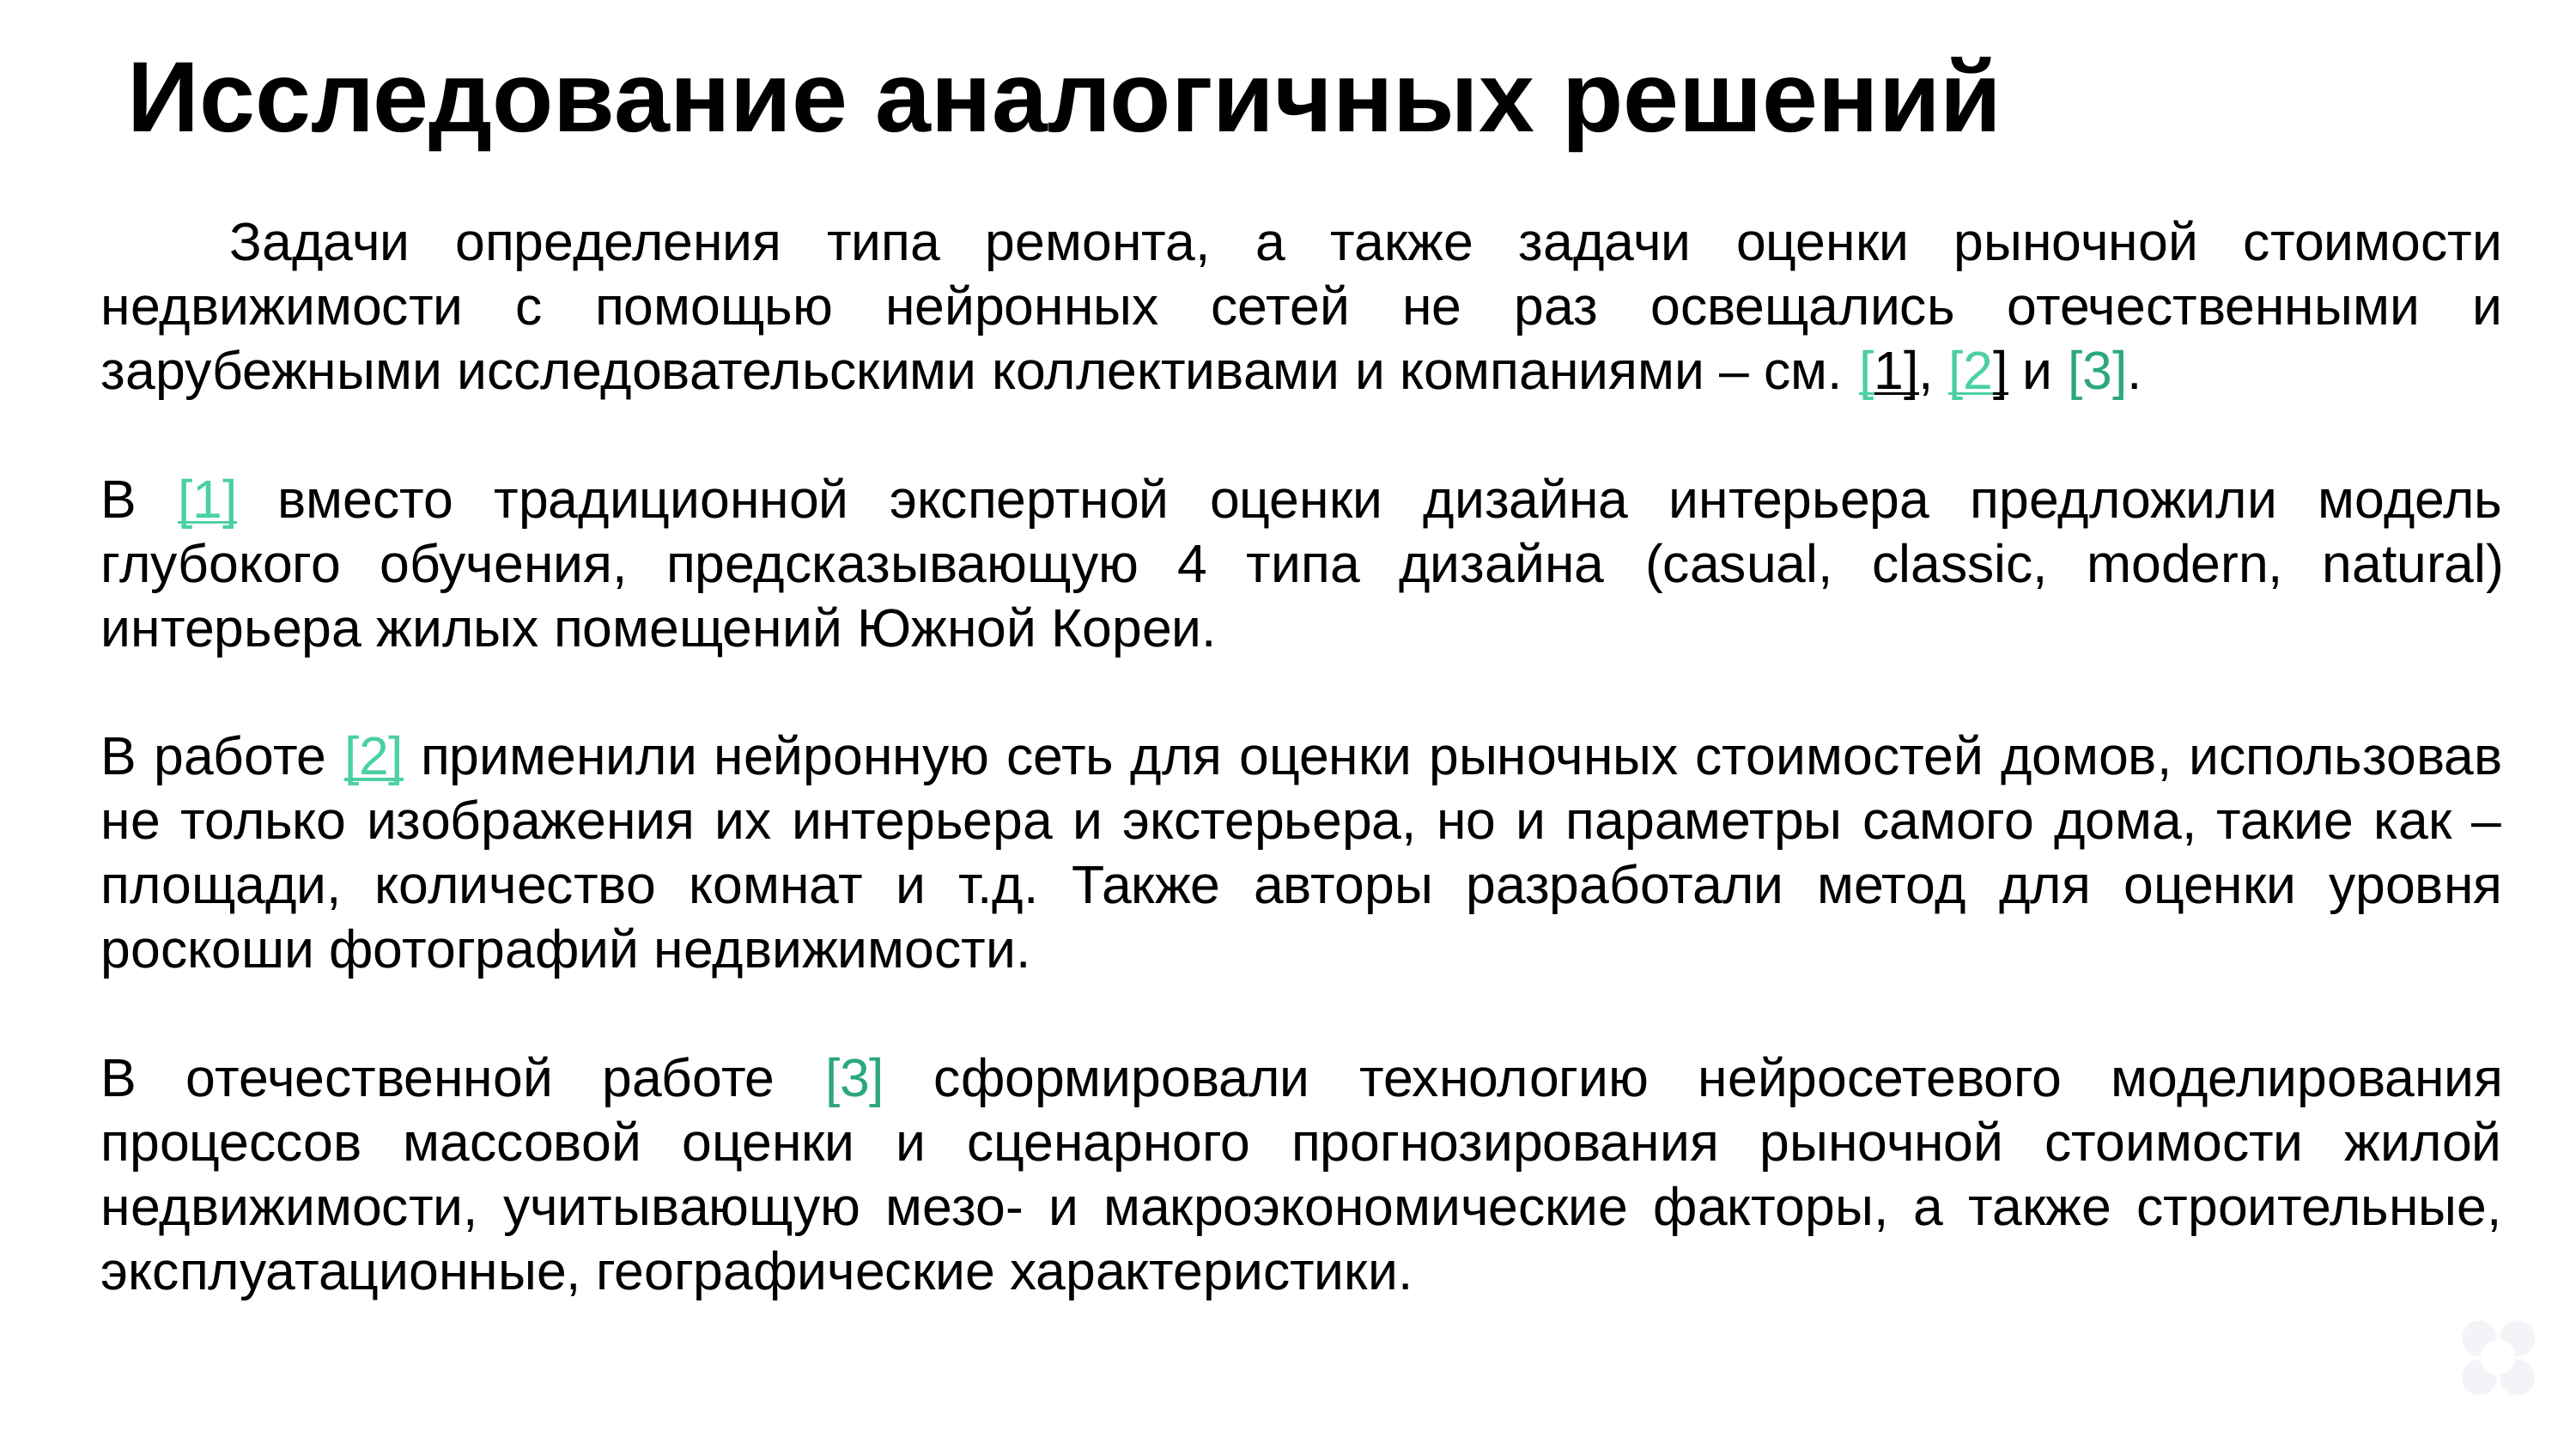

Исследование аналогичных решений
	Задачи определения типа ремонта, а также задачи оценки рыночной стоимости недвижимости с помощью нейронных сетей не раз освещались отечественными и зарубежными исследовательскими коллективами и компаниями – см. [1], [2] и [3].

В [1] вместо традиционной экспертной оценки дизайна интерьера предложили модель глубокого обучения, предсказывающую 4 типа дизайна (casual, classic, modern, natural) интерьера жилых помещений Южной Кореи.

В работе [2] применили нейронную сеть для оценки рыночных стоимостей домов, использовав не только изображения их интерьера и экстерьера, но и параметры самого дома, такие как – площади, количество комнат и т.д. Также авторы разработали метод для оценки уровня роскоши фотографий недвижимости.

В отечественной работе [3] сформировали технологию нейросетевого моделирования процессов массовой оценки и сценарного прогнозирования рыночной стоимости жилой недвижимости, учитывающую мезо- и макроэкономические факторы, а также строительные, эксплуатационные, географические характеристики.